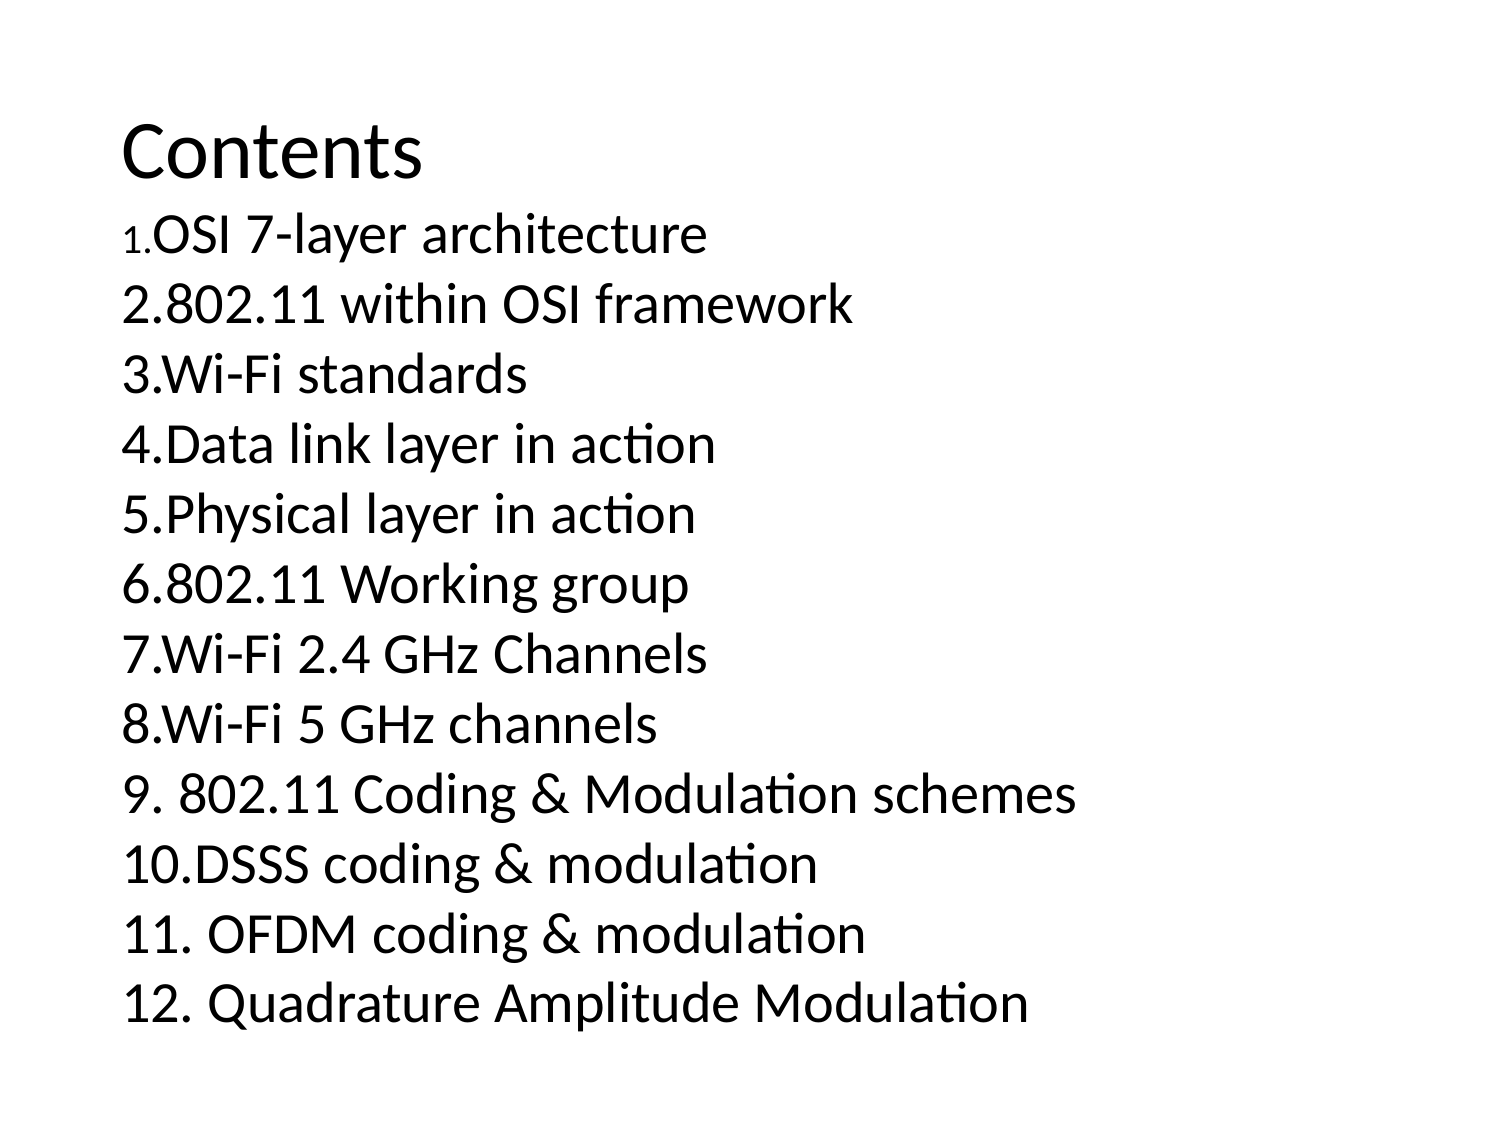

Contents
1.OSI 7-layer architecture
2.802.11 within OSI framework
3.Wi-Fi standards
4.Data link layer in action
5.Physical layer in action
6.802.11 Working group
7.Wi-Fi 2.4 GHz Channels
8.Wi-Fi 5 GHz channels
9. 802.11 Coding & Modulation schemes
10.DSSS coding & modulation
11. OFDM coding & modulation
12. Quadrature Amplitude Modulation